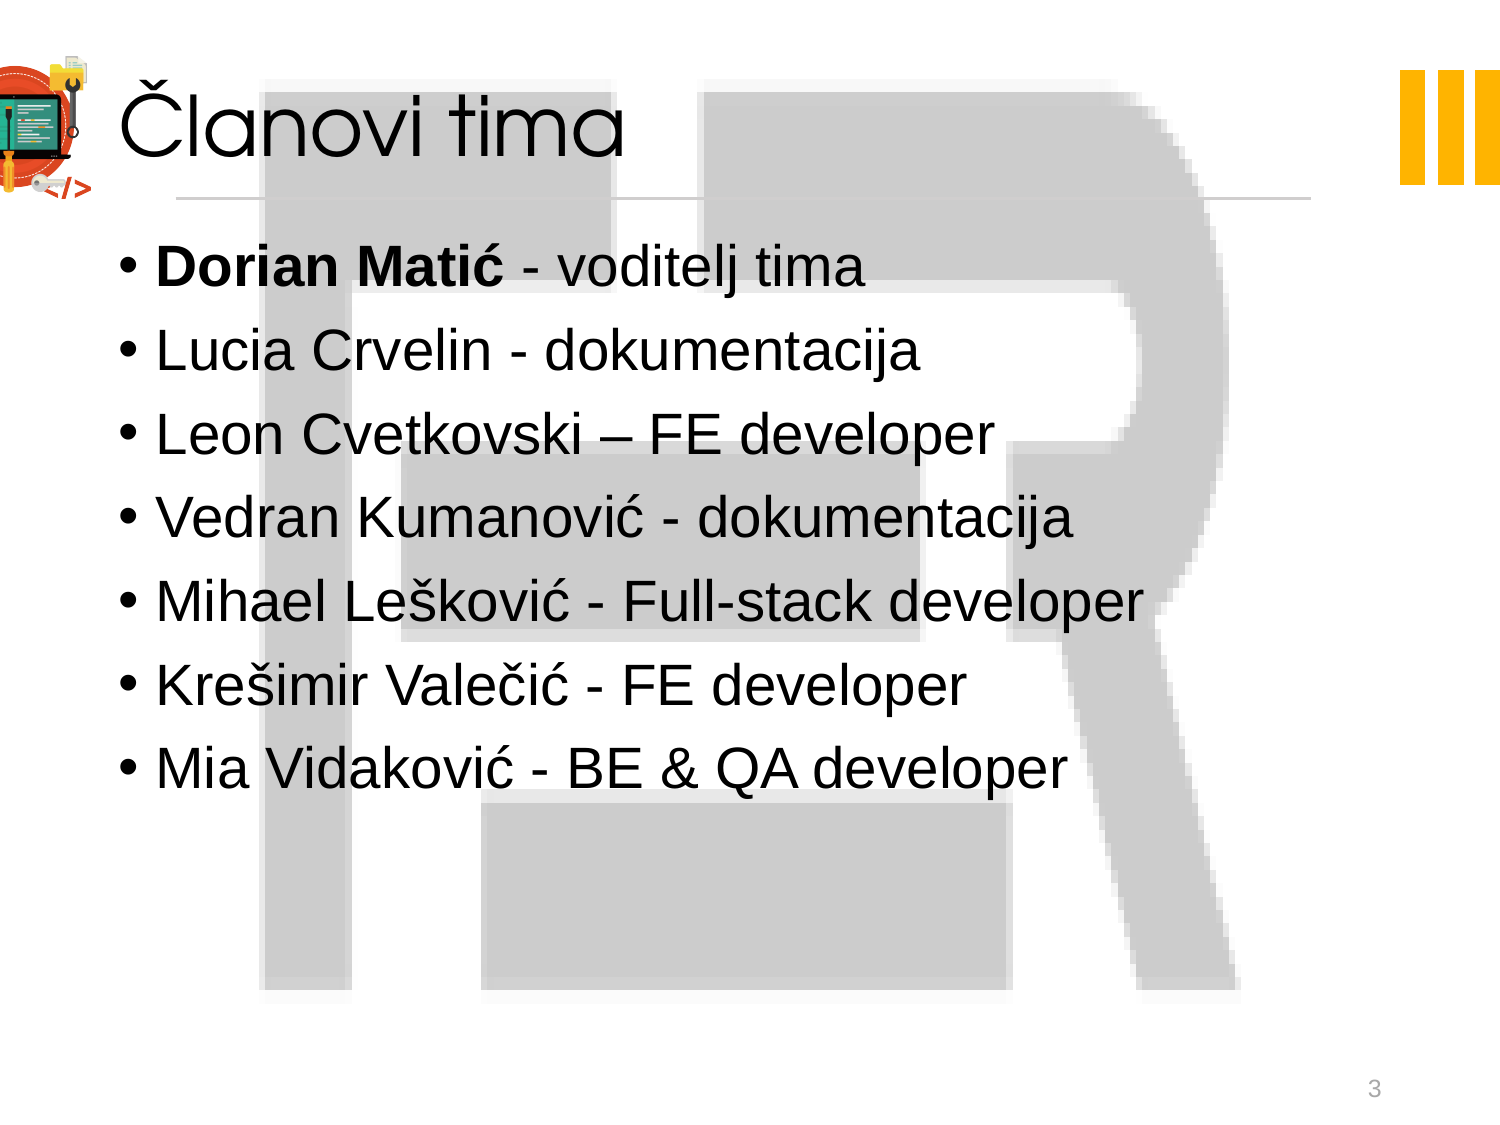

# Članovi tima
Dorian Matić - voditelj tima
Lucia Crvelin - dokumentacija
Leon Cvetkovski – FE developer
Vedran Kumanović - dokumentacija
Mihael Lešković - Full-stack developer
Krešimir Valečić - FE developer
Mia Vidaković - BE & QA developer
3